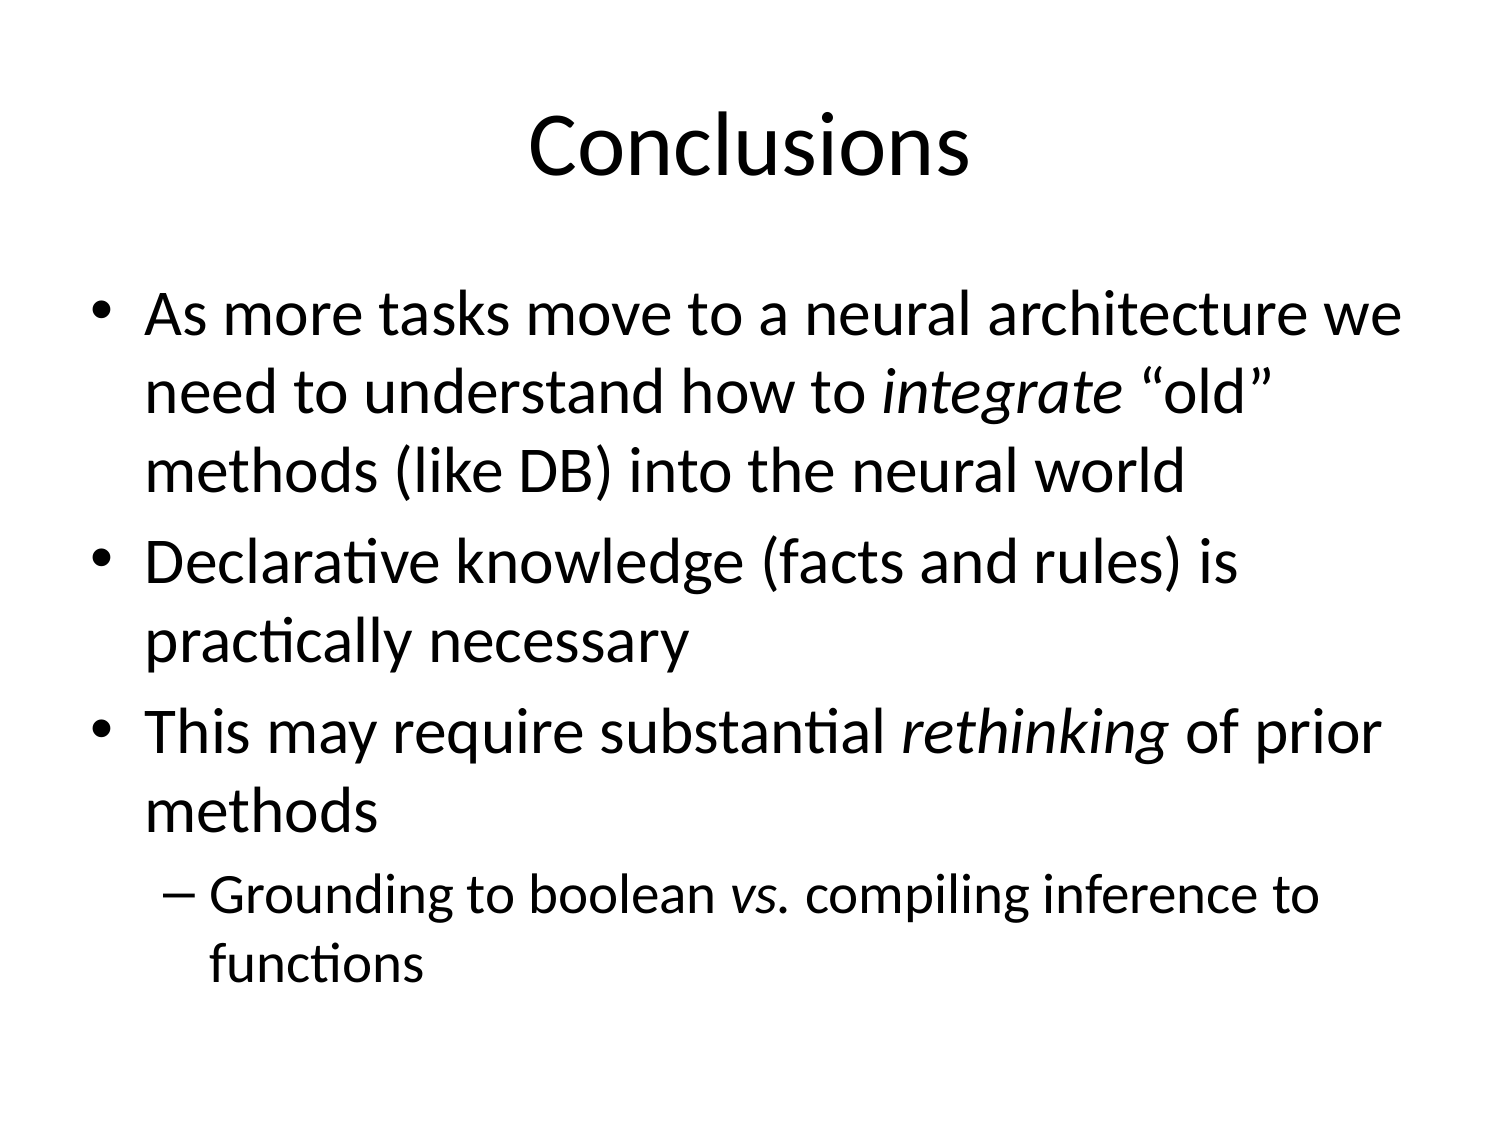

# Conclusions
As more tasks move to a neural architecture we need to understand how to integrate “old” methods (like DB) into the neural world
Declarative knowledge (facts and rules) is practically necessary
This may require substantial rethinking of prior methods
Grounding to boolean vs. compiling inference to functions